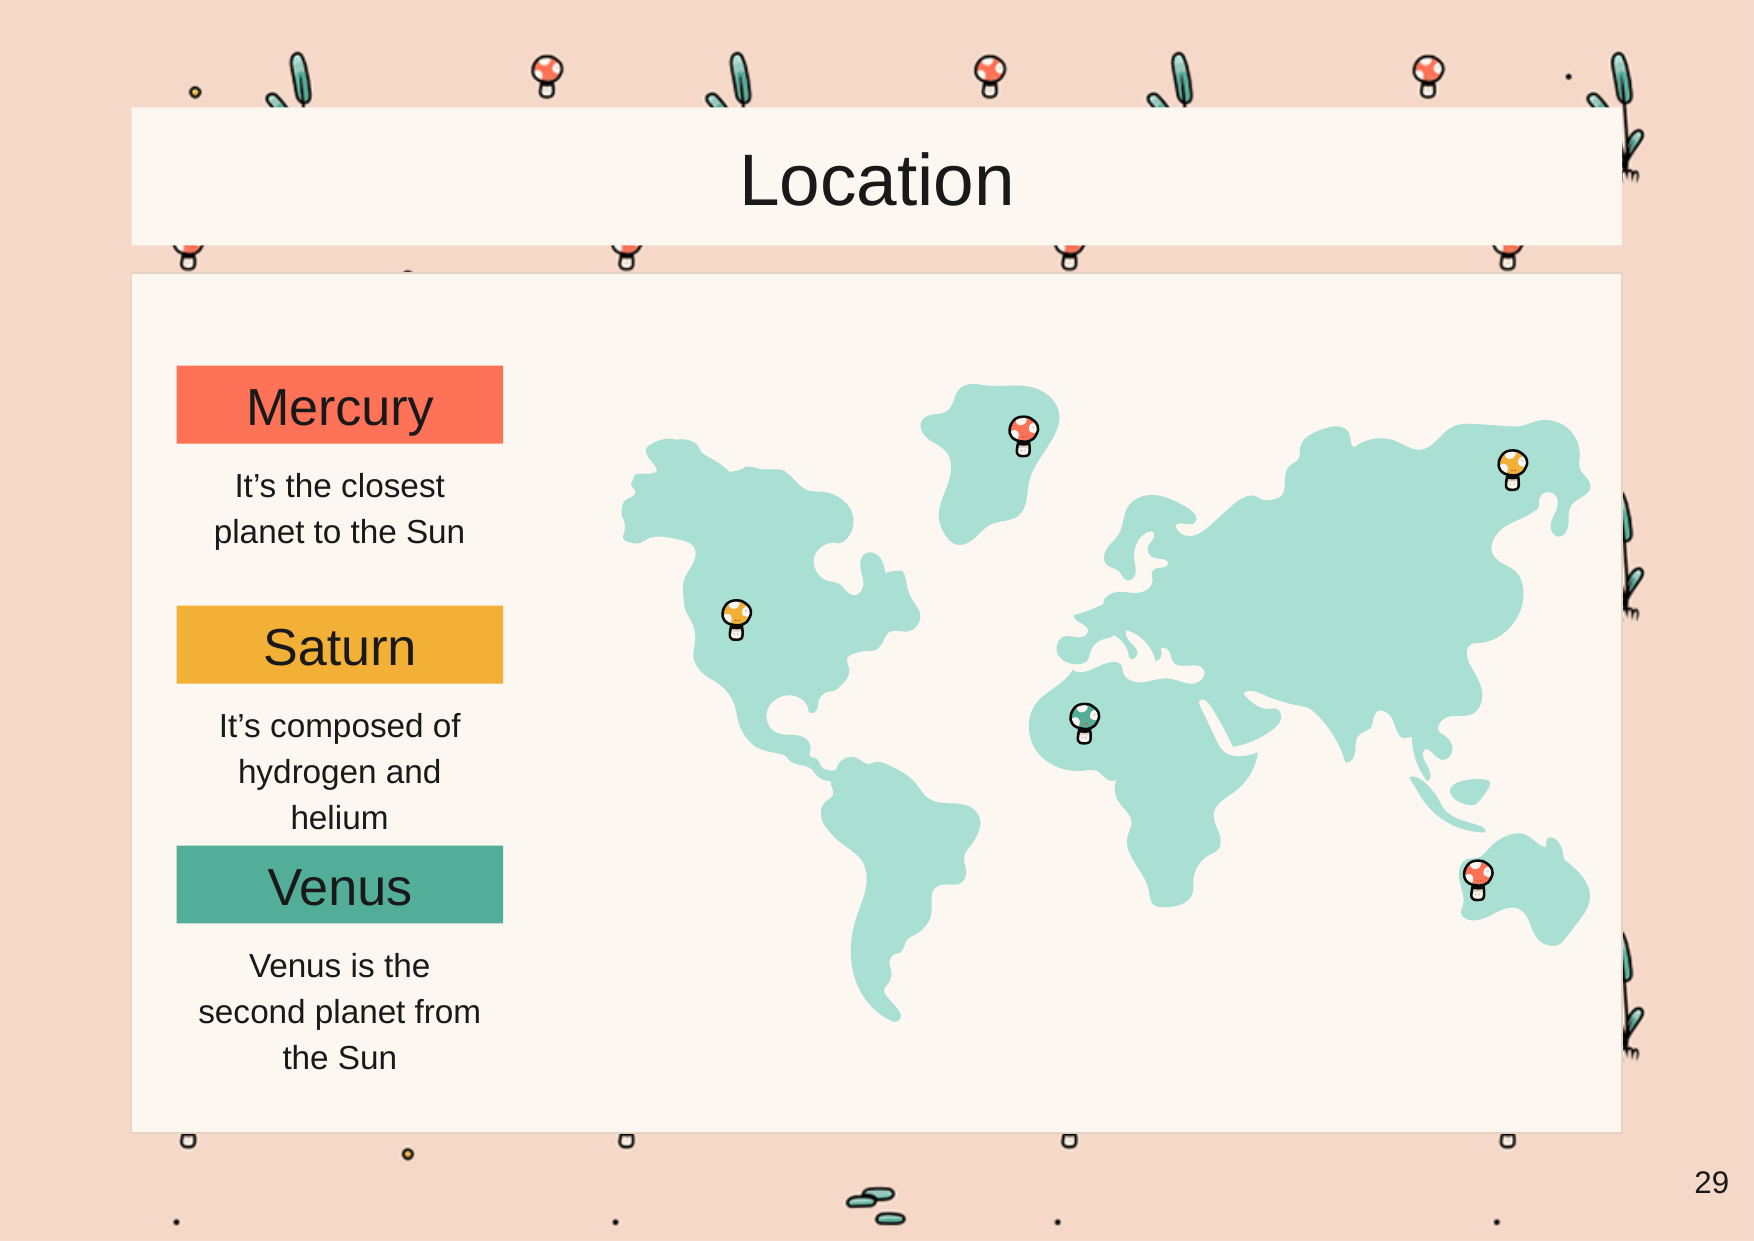

# Location
Mercury

It’s the closest planet to the Sun

Saturn
It’s composed of hydrogen and helium

Venus

Venus is the second planet from the Sun
29